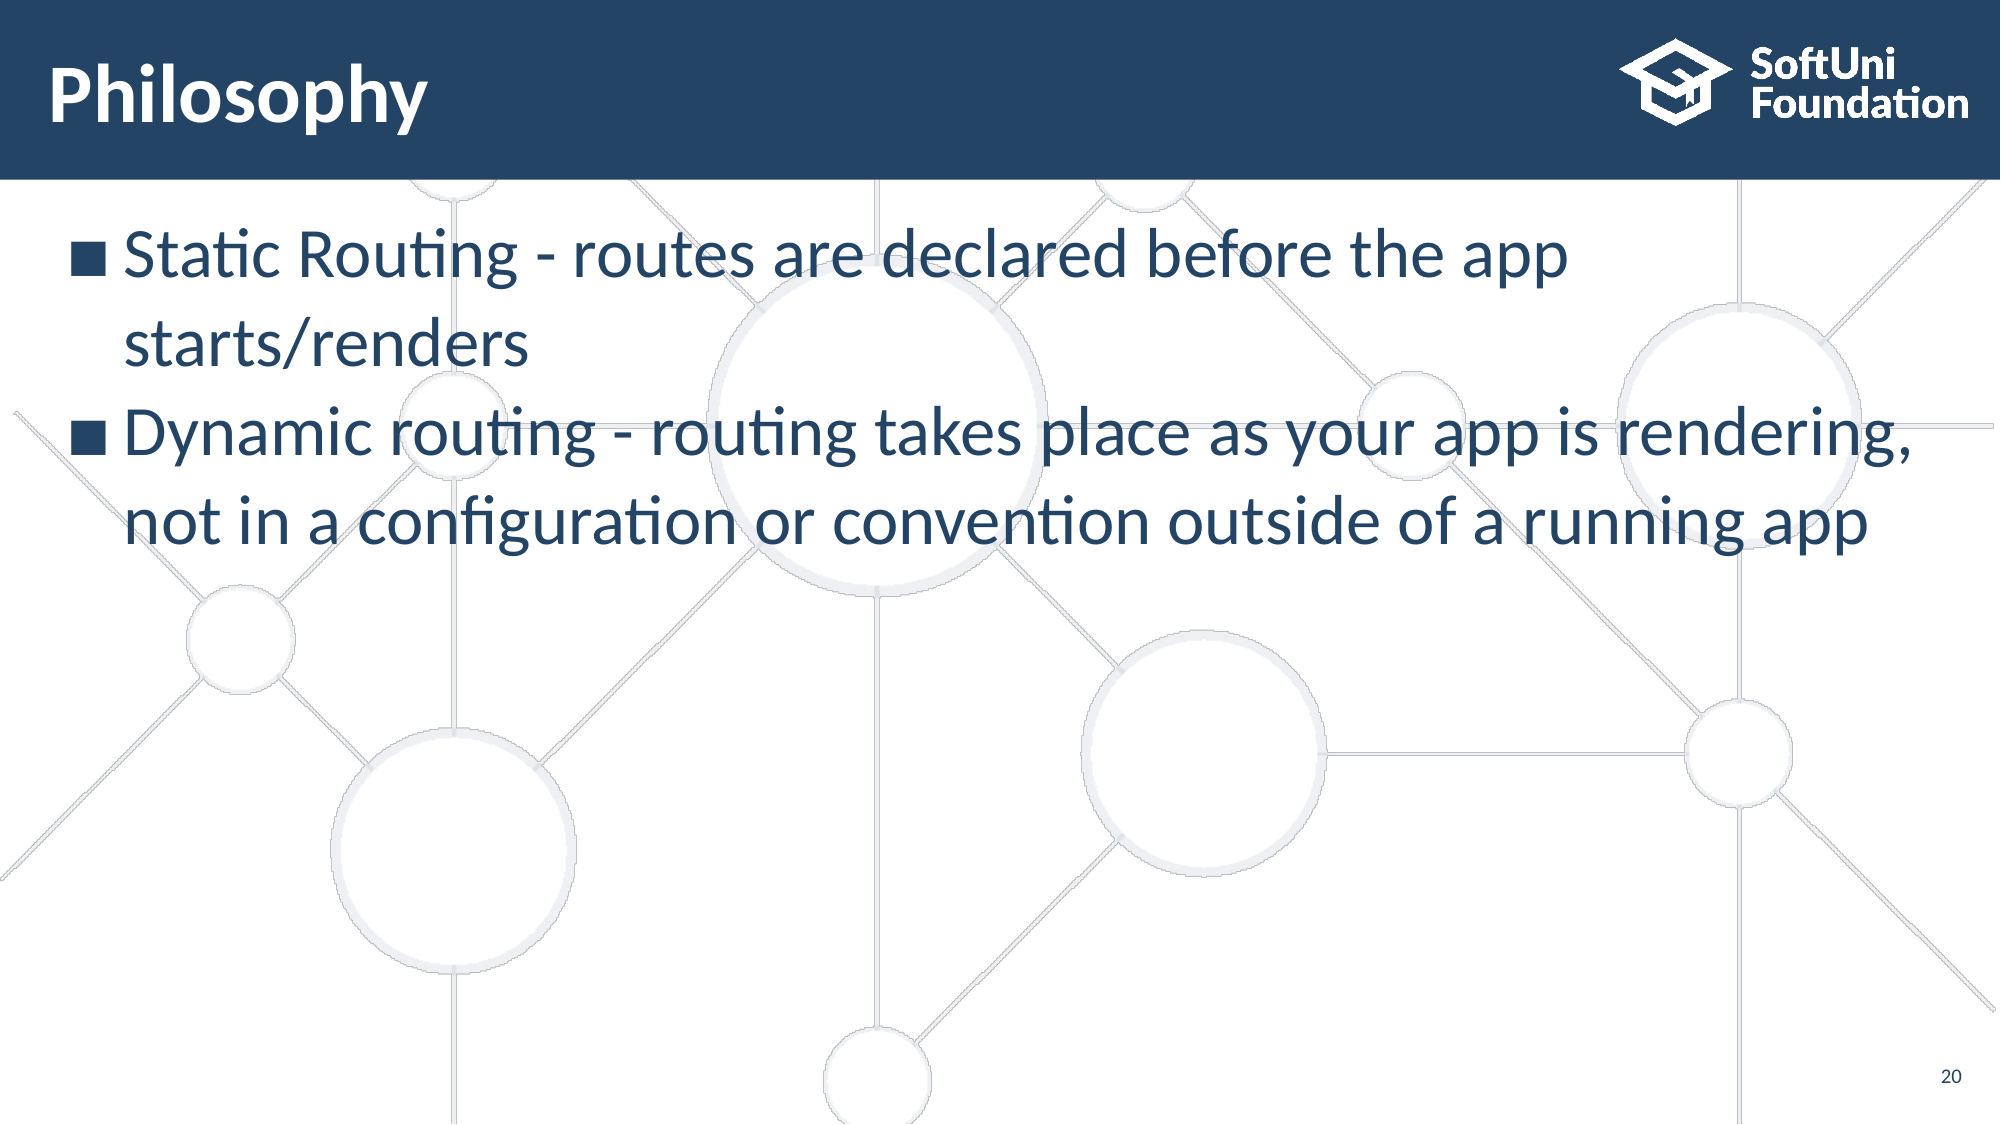

# Philosophy
Static Routing - routes are declared before the app starts/renders
Dynamic routing - routing takes place as your app is rendering, not in a configuration or convention outside of a running app
20